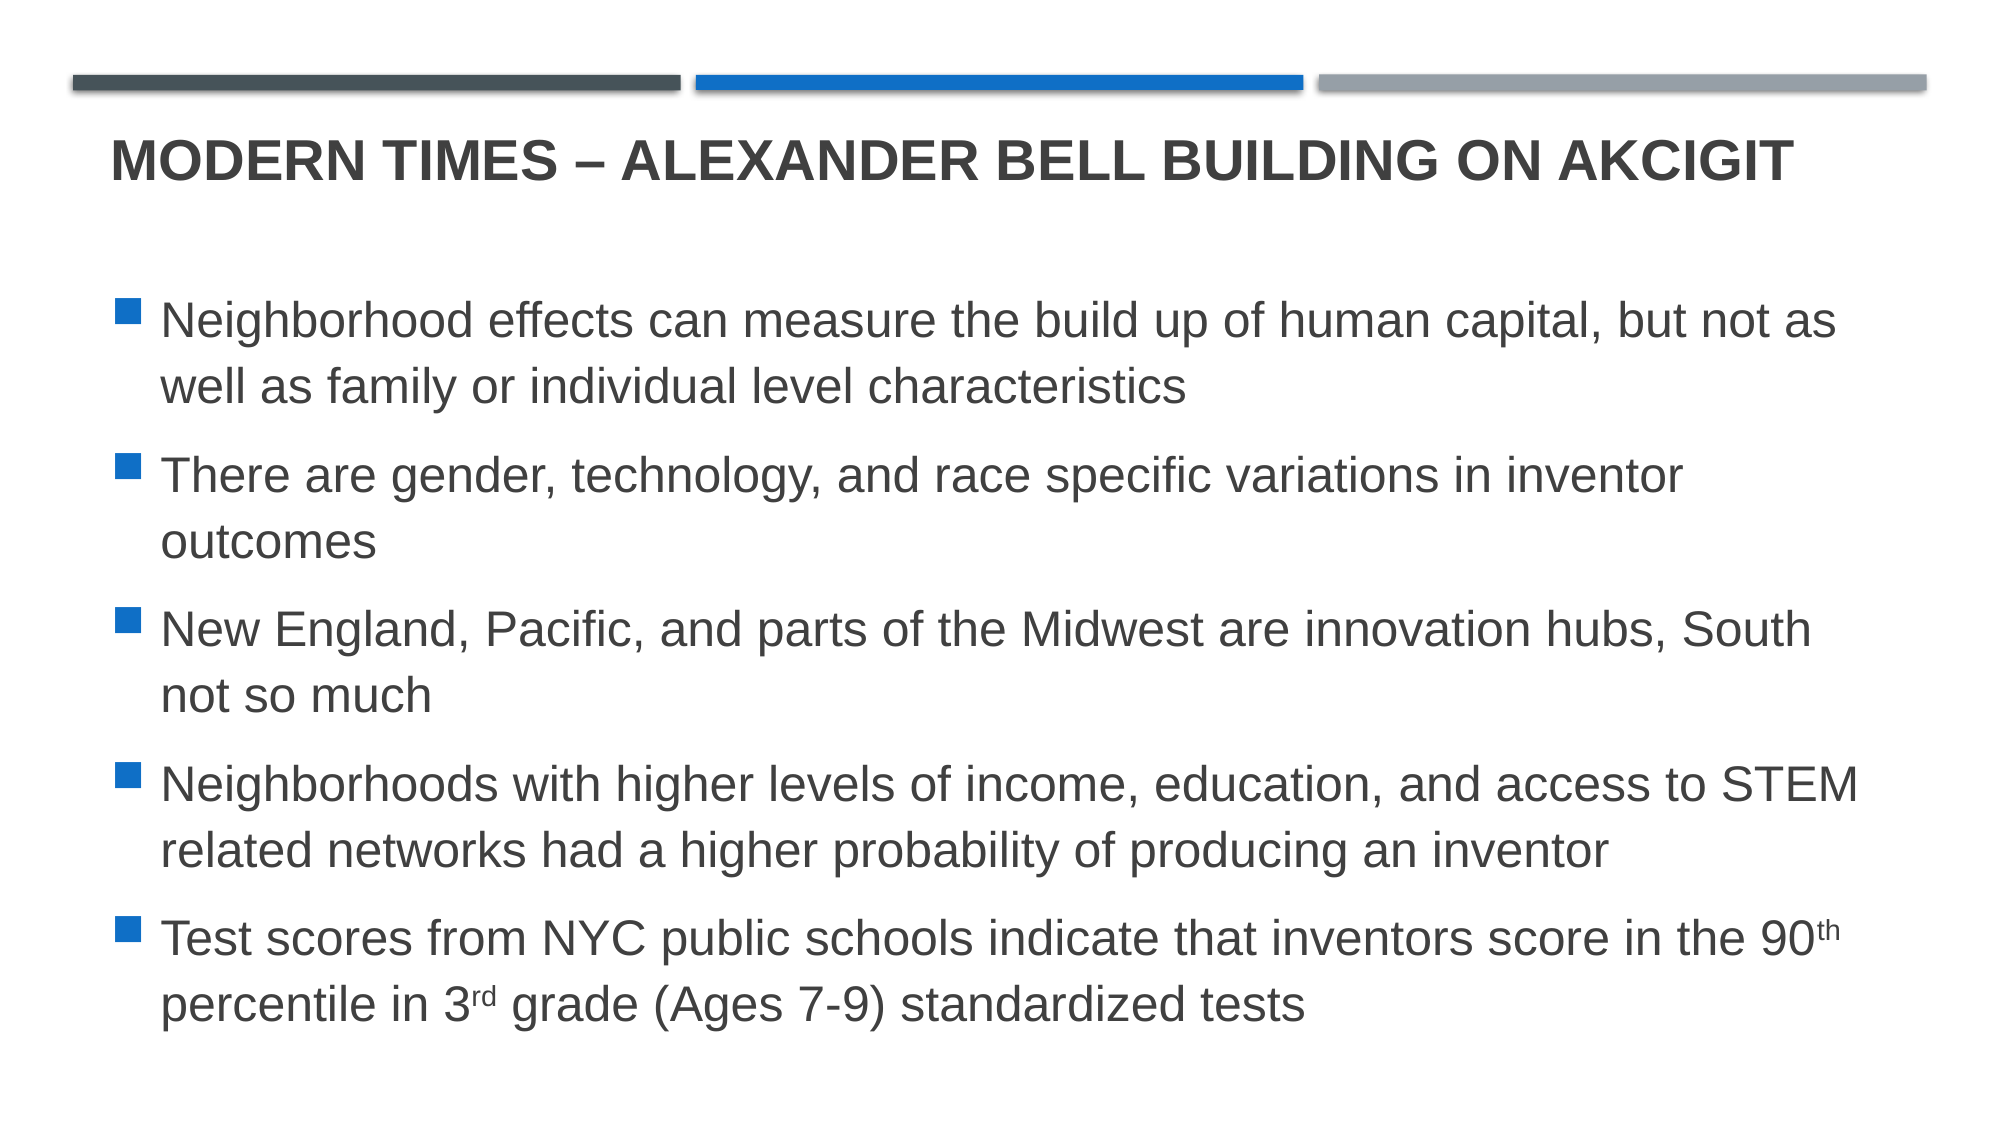

# Modern Times – Alexander Bell building on Akcigit
Neighborhood effects can measure the build up of human capital, but not as well as family or individual level characteristics
There are gender, technology, and race specific variations in inventor outcomes
New England, Pacific, and parts of the Midwest are innovation hubs, South not so much
Neighborhoods with higher levels of income, education, and access to STEM related networks had a higher probability of producing an inventor
Test scores from NYC public schools indicate that inventors score in the 90th percentile in 3rd grade (Ages 7-9) standardized tests